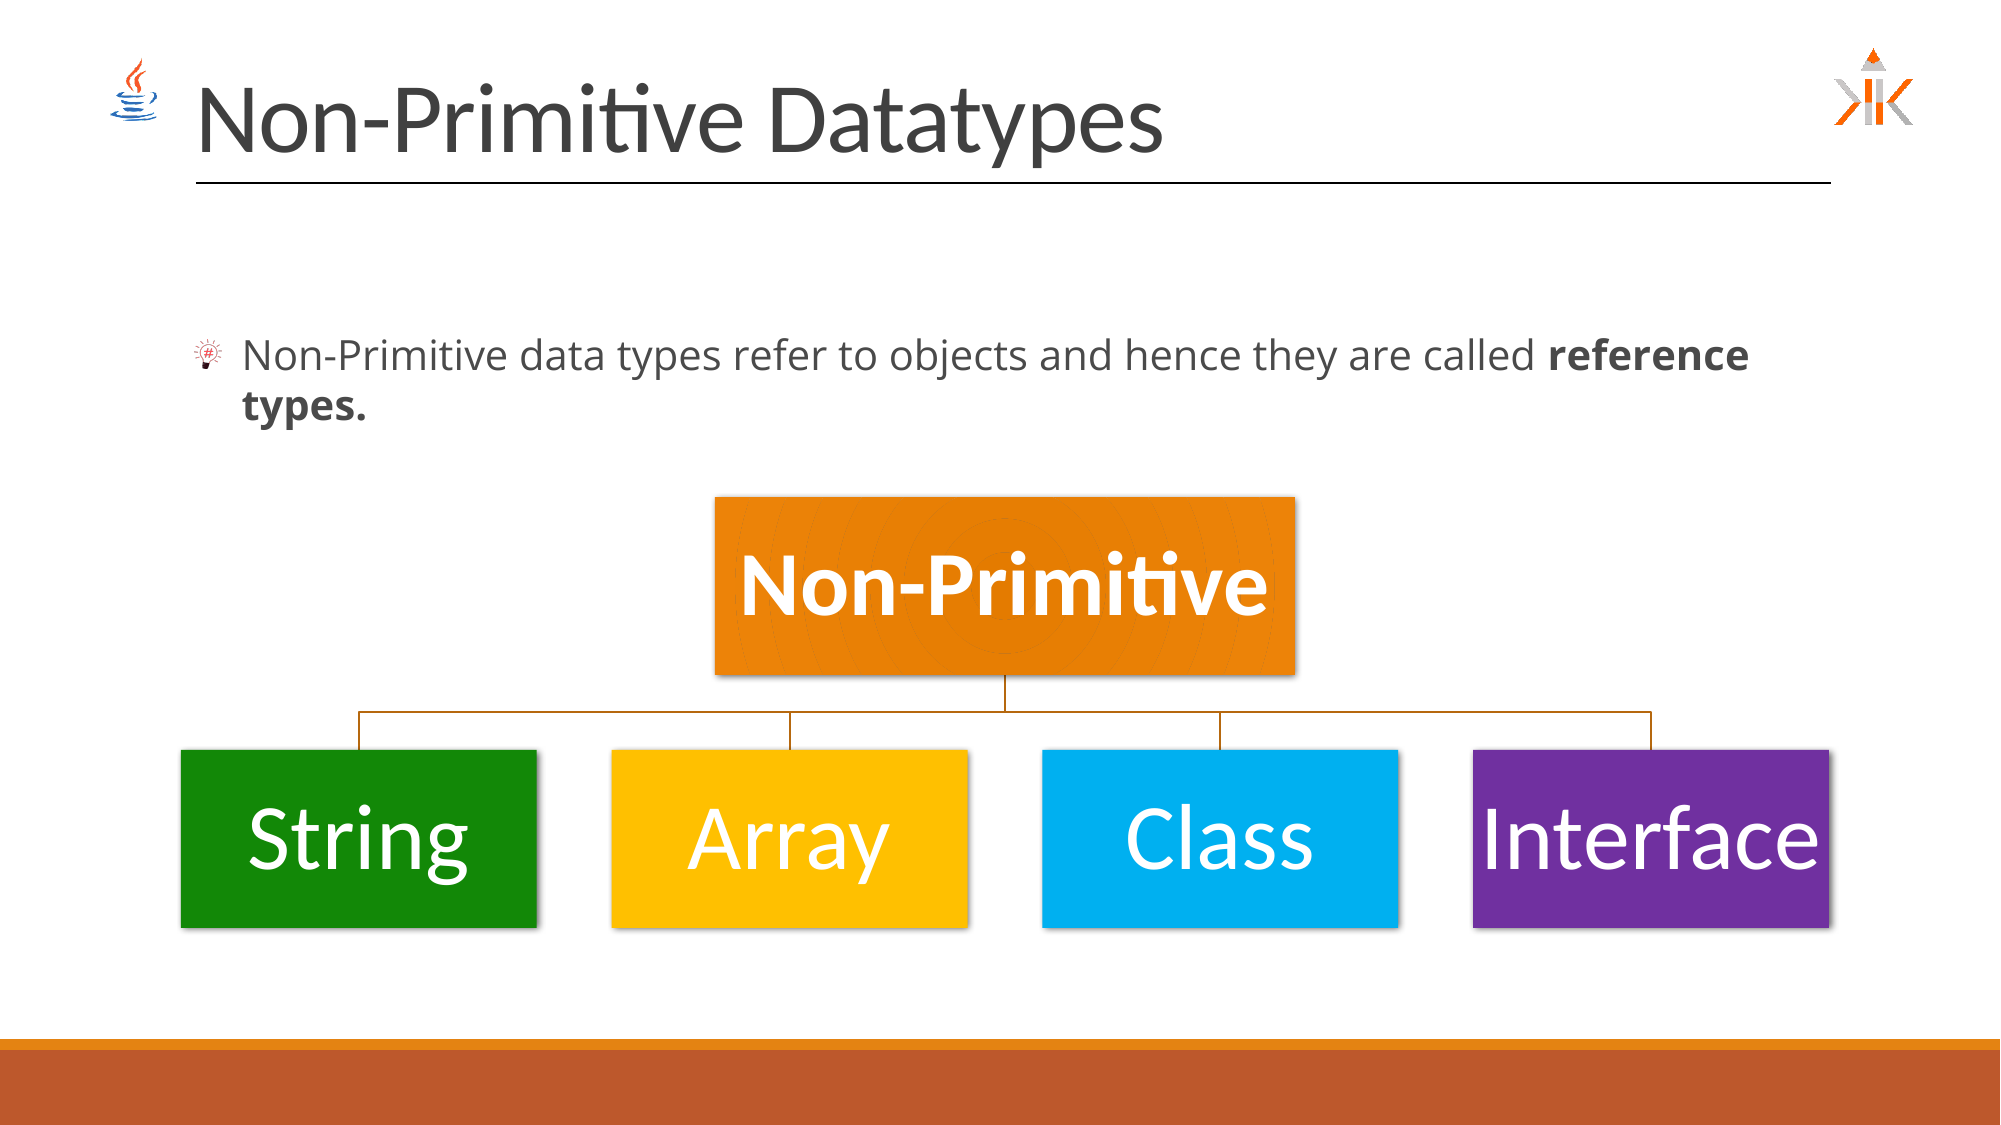

# Non-Primitive Datatypes
Non-Primitive data types refer to objects and hence they are called reference types.
Non-Primitive
String
Array
Class
Interface